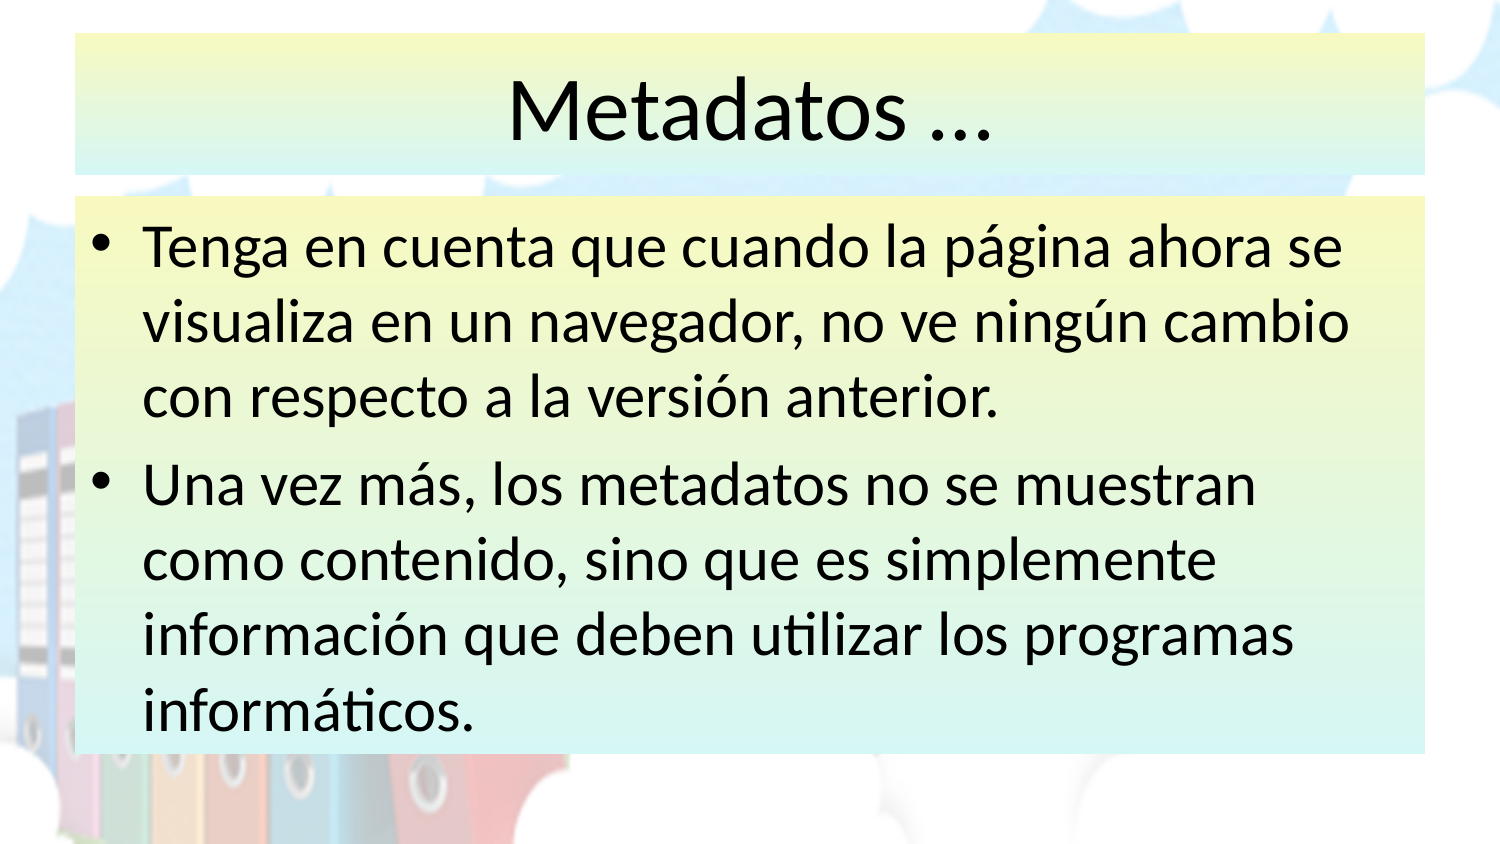

# Metadatos …
Tenga en cuenta que cuando la página ahora se visualiza en un navegador, no ve ningún cambio con respecto a la versión anterior.
Una vez más, los metadatos no se muestran como contenido, sino que es simplemente información que deben utilizar los programas informáticos.